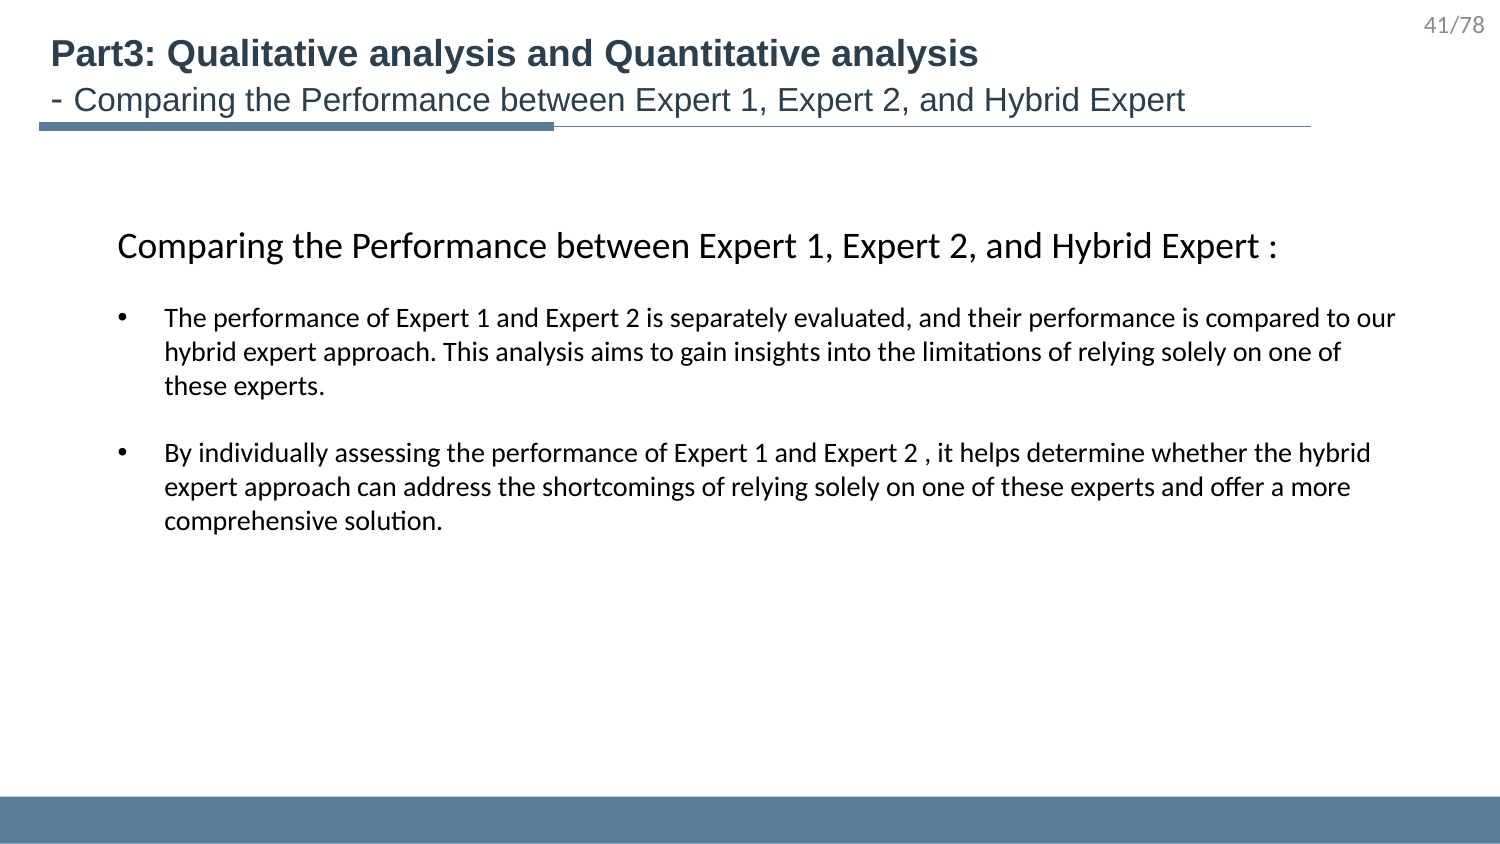

41
/78
Part3: Qualitative analysis and Quantitative analysis
- Comparing the Performance between Expert 1, Expert 2, and Hybrid Expert
Comparing the Performance between Expert 1, Expert 2, and Hybrid Expert :

The performance of Expert 1 and Expert 2 is separately evaluated, and their performance is compared to our hybrid expert approach. This analysis aims to gain insights into the limitations of relying solely on one of these experts.

By individually assessing the performance of Expert 1 and Expert 2 , it helps determine whether the hybrid expert approach can address the shortcomings of relying solely on one of these experts and offer a more comprehensive solution.